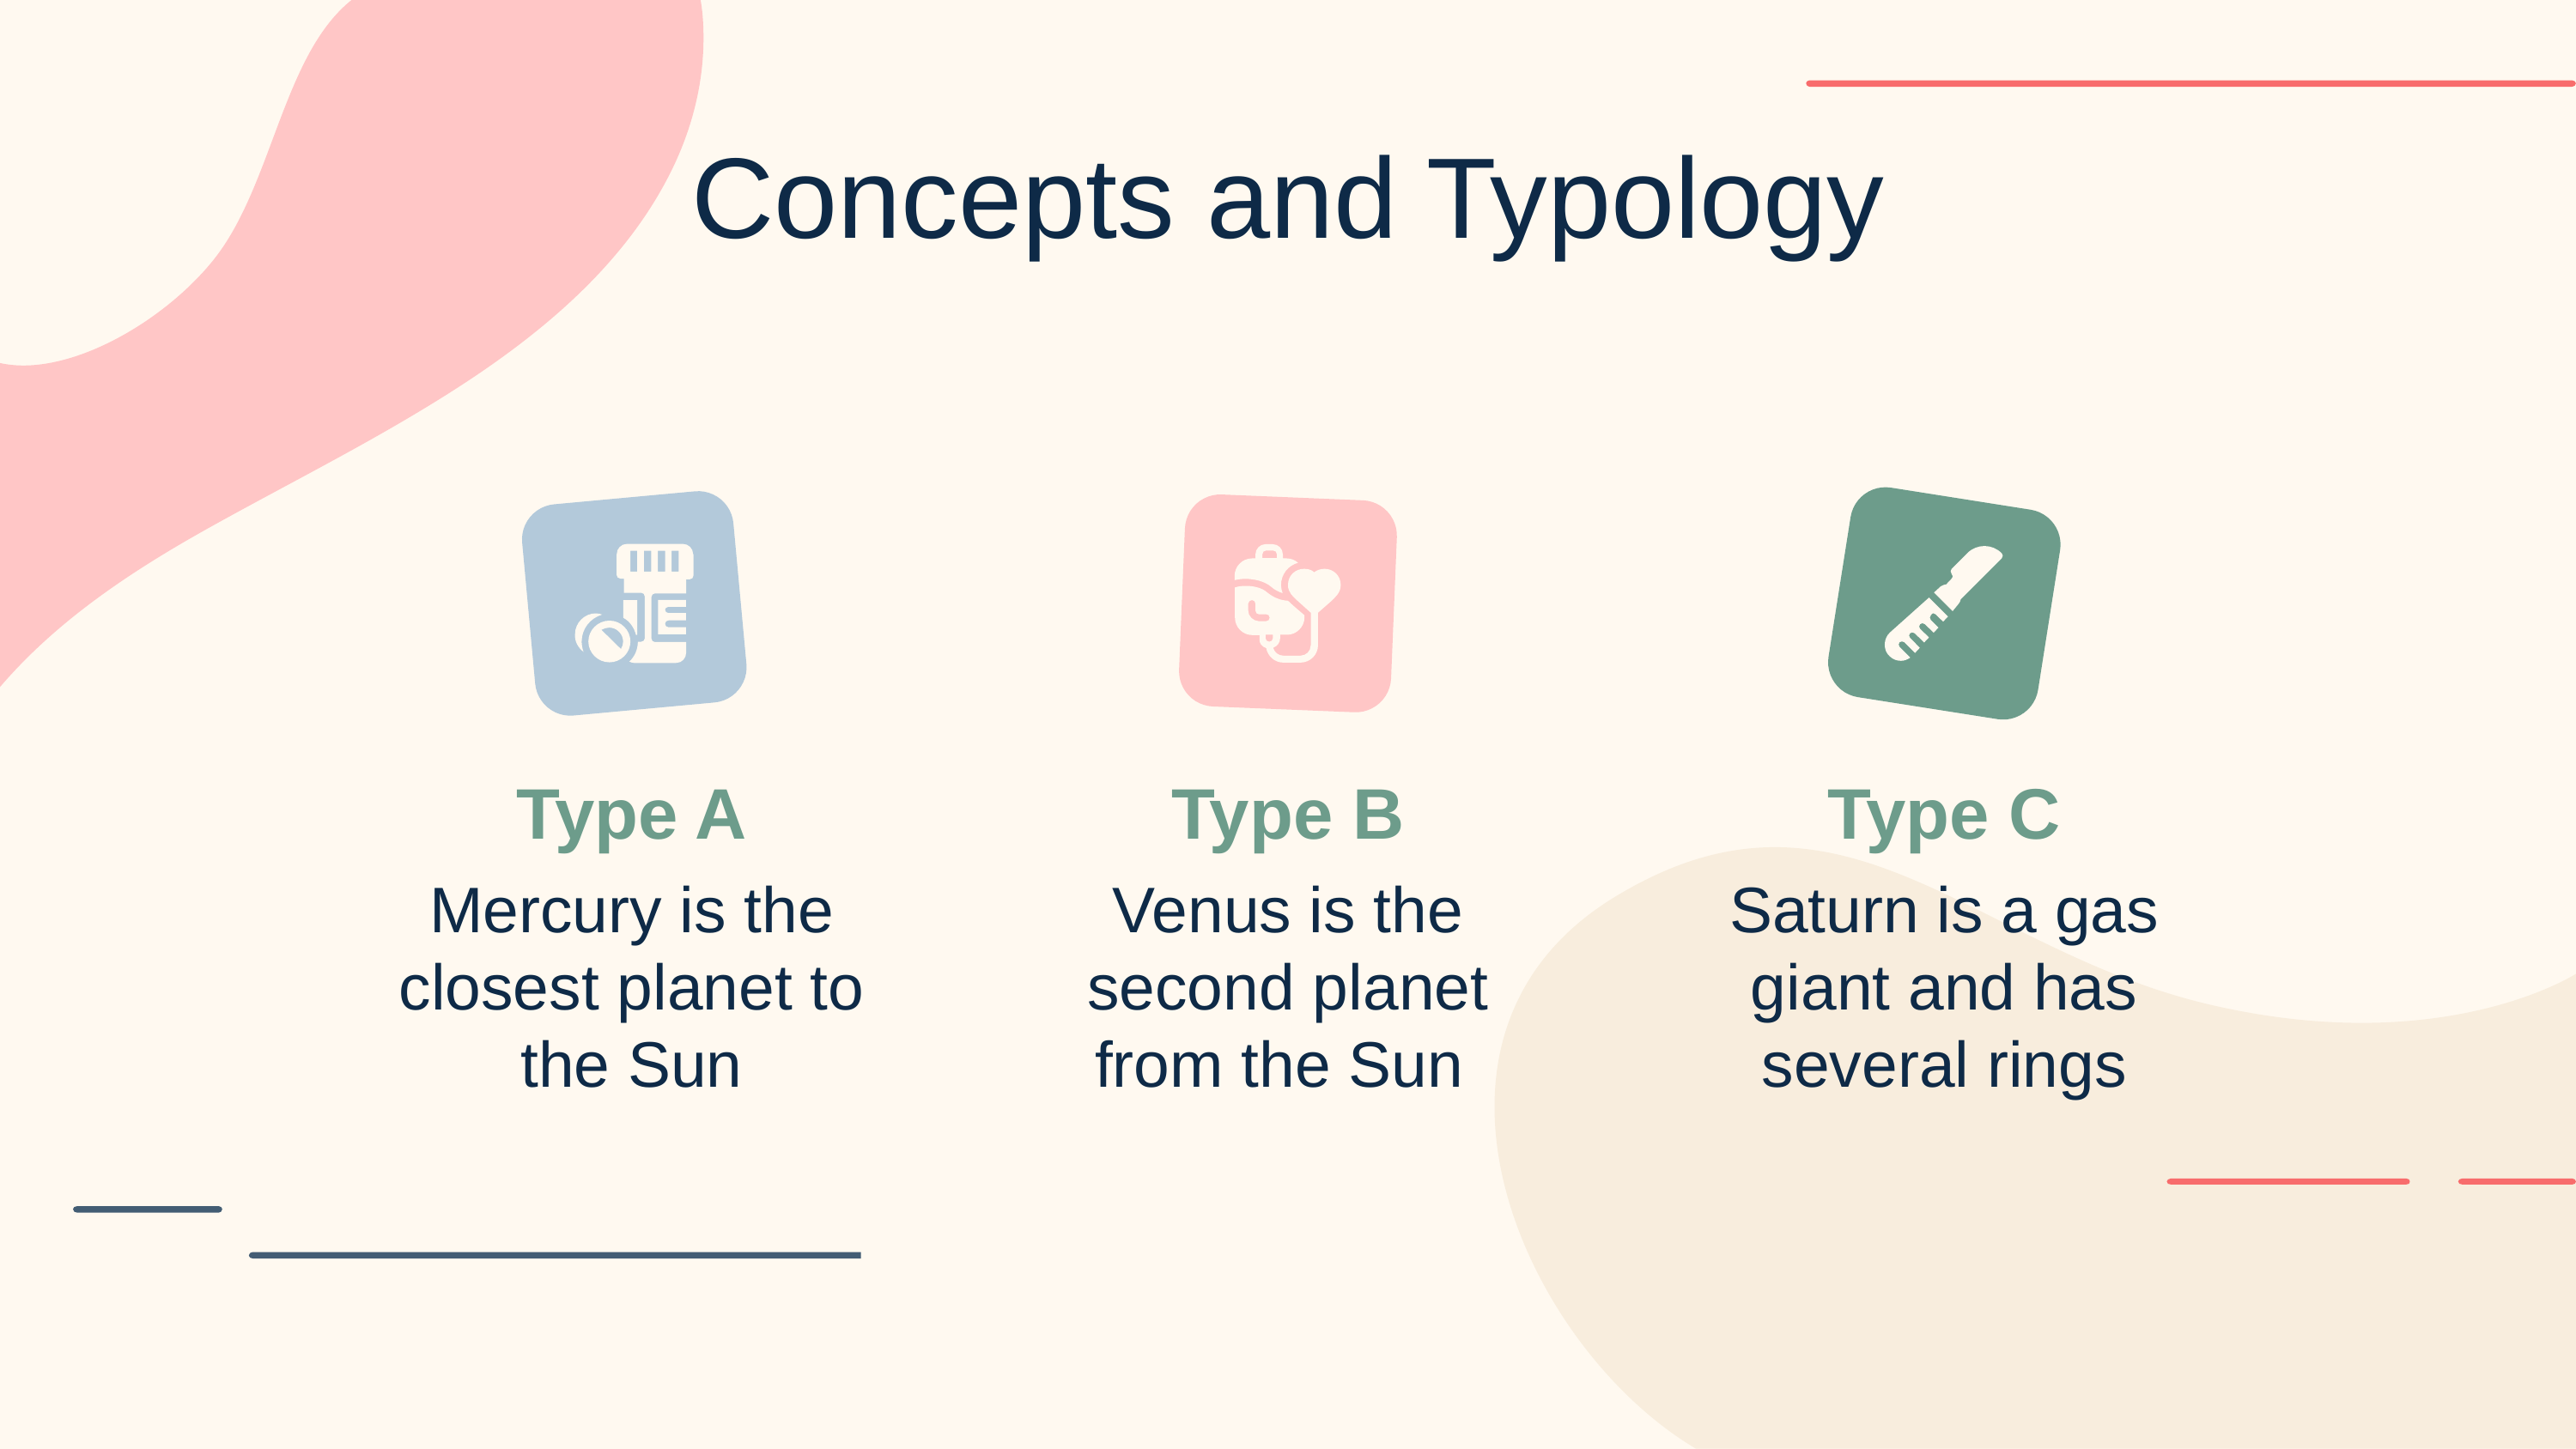

# Concepts and Typology

Type A
Type B
Type C
Mercury is the closest planet to the Sun
Venus is the second planet from the Sun
Saturn is a gas giant and has several rings